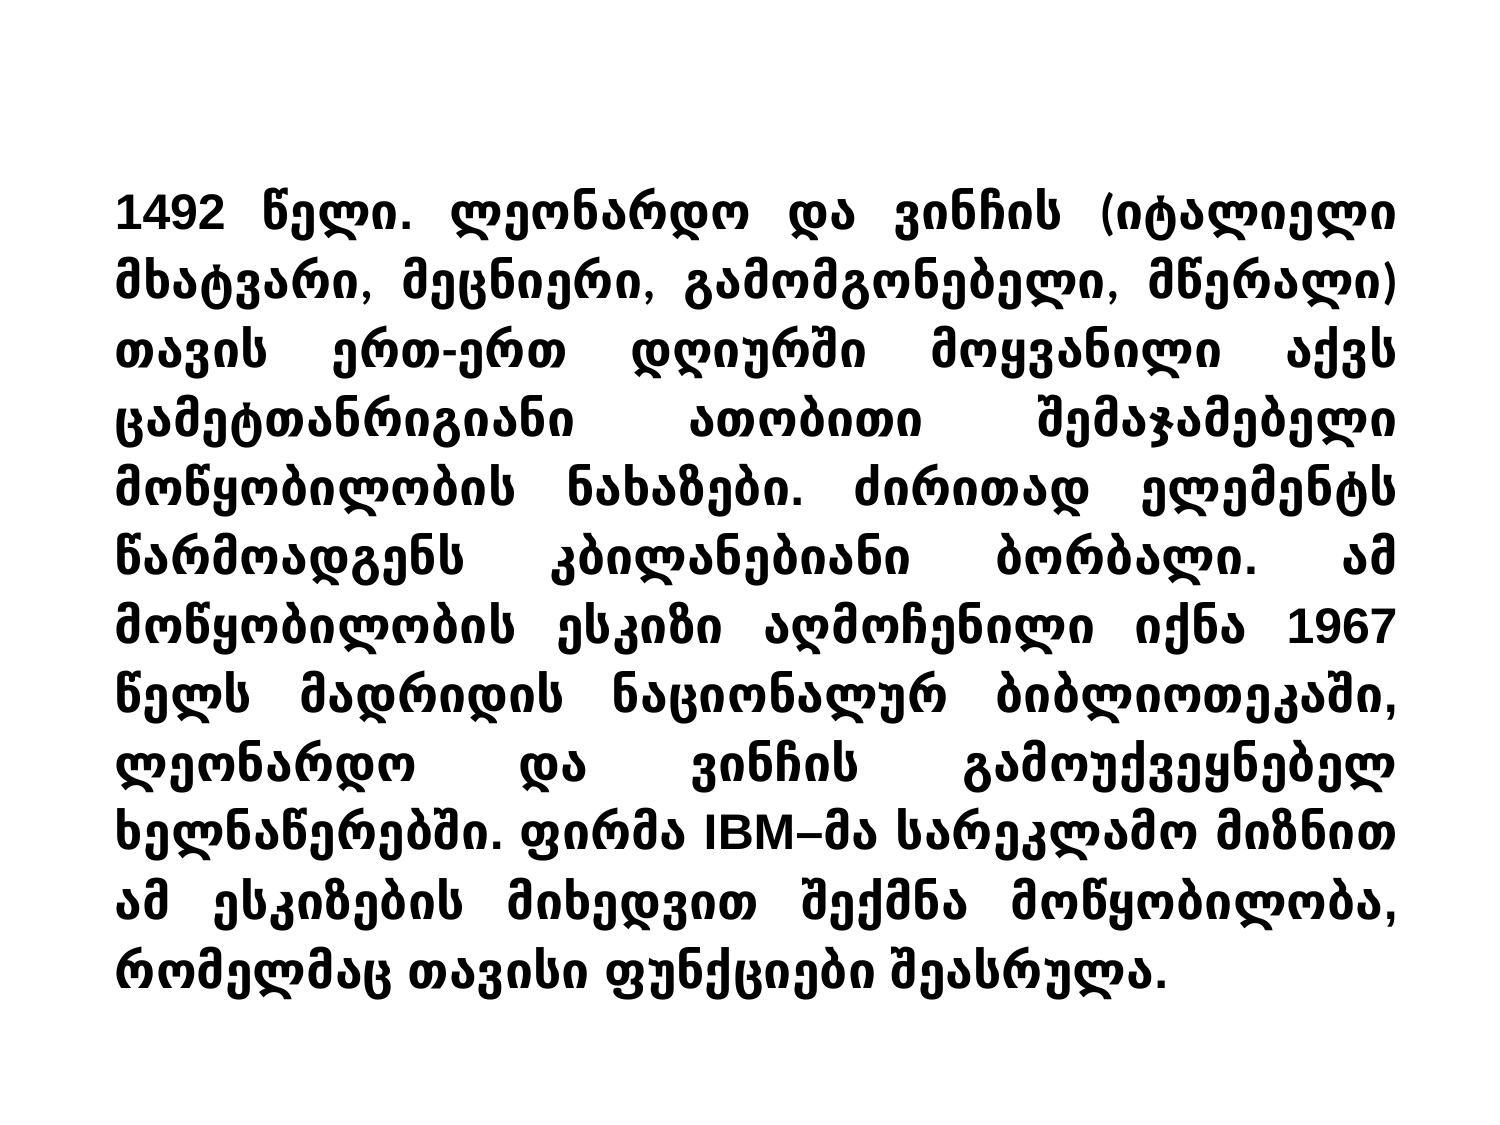

1492 წელი. ლეონარდო და ვინჩის (იტალიელი მხატვარი, მეცნიერი, გამომგონებელი, მწერალი) თავის ერთ-ერთ დღიურში მოყვანილი აქვს ცამეტთანრიგიანი ათობითი შემაჯამებელი მოწყობილობის ნახაზები. ძირითად ელემენტს წარმოადგენს კბილანებიანი ბორბალი. ამ მოწყობილობის ესკიზი აღმოჩენილი იქნა 1967 წელს მადრიდის ნაციონალურ ბიბლიოთეკაში, ლეონარდო და ვინჩის გამოუქვეყნებელ ხელნაწერებში. ფირმა IBM–მა სარეკლამო მიზნით ამ ესკიზების მიხედვით შექმნა მოწყობილობა, რომელმაც თავისი ფუნქციები შეასრულა.